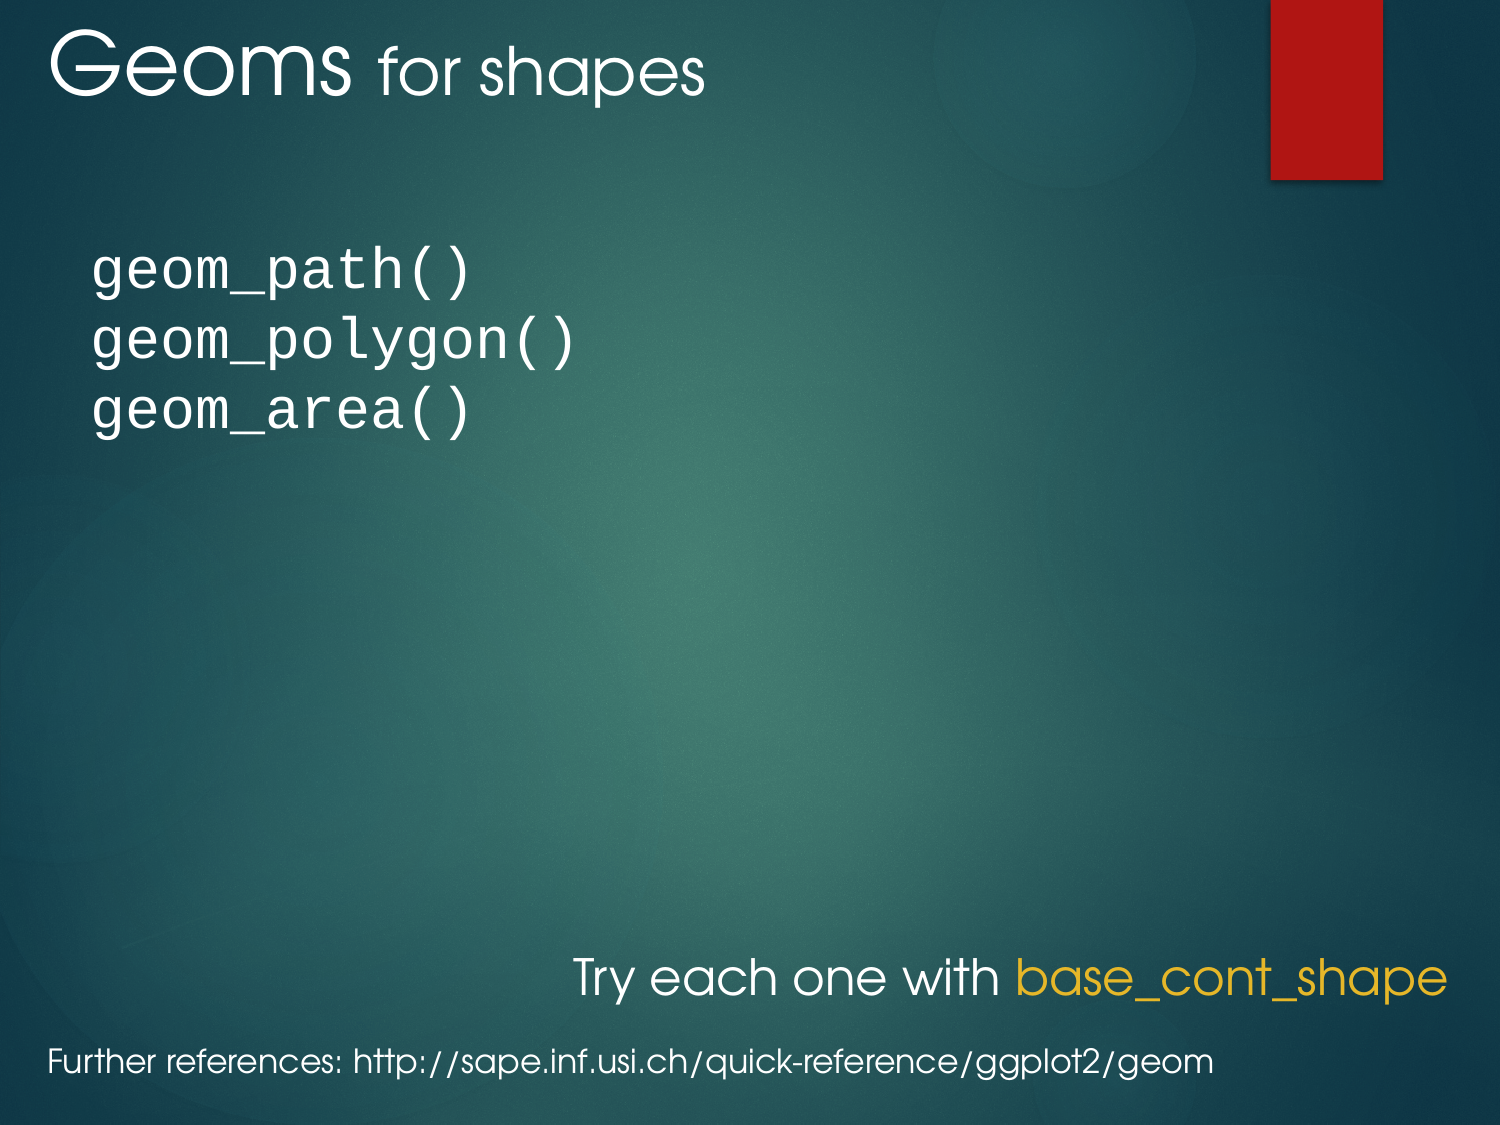

# Geoms for shapes
geom_path()
geom_polygon()
geom_area()
Try each one with base_cont_shape
Further references: http://sape.inf.usi.ch/quick-reference/ggplot2/geom